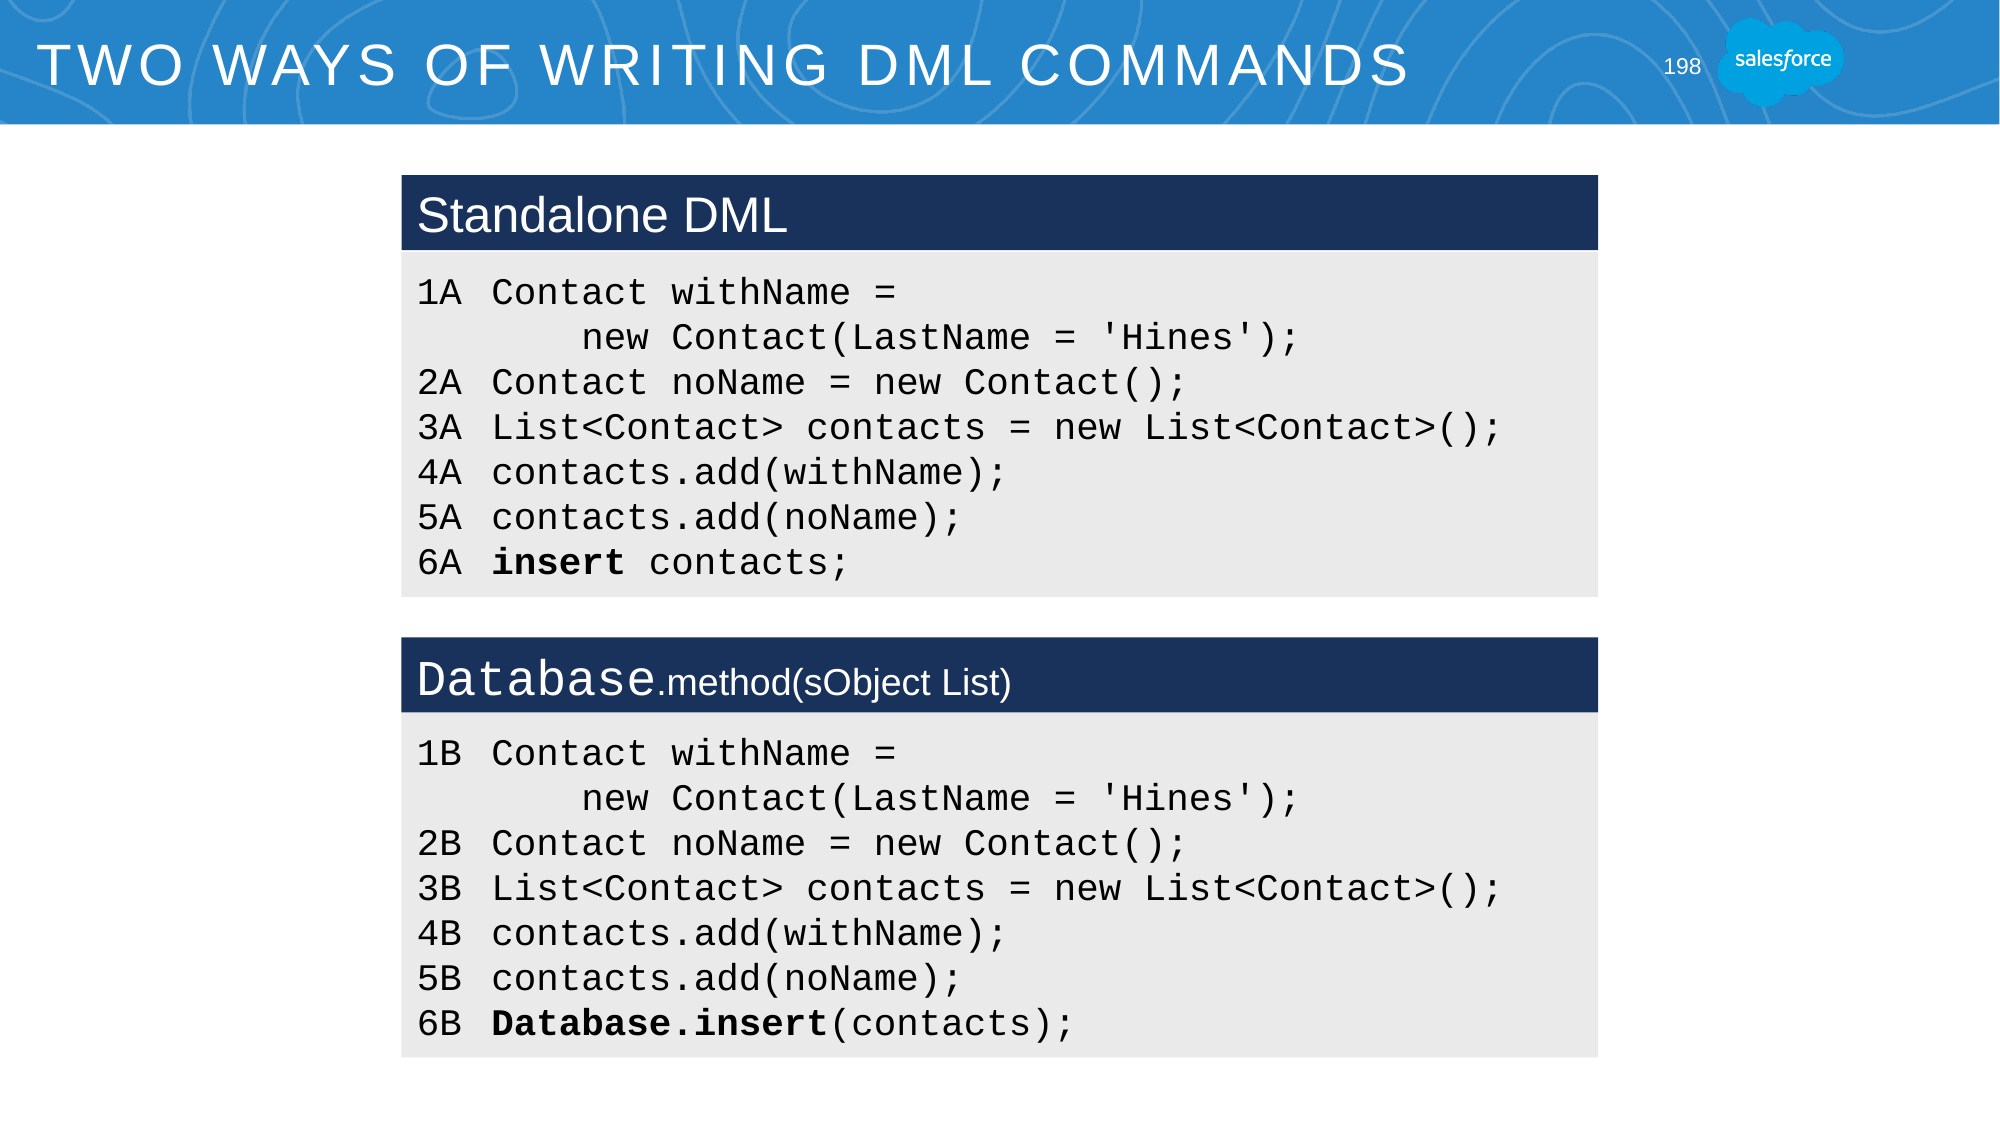

# Two Ways of Writing DML Commands
198
Standalone DML
Contact withName =
    new Contact(LastName = 'Hines');
Contact noName = new Contact();
List<Contact> contacts = new List<Contact>();
contacts.add(withName);
contacts.add(noName);
insert contacts;
1A

2A
3A
4A
5A
6A
Database.method(sObject List)
Contact withName =
    new Contact(LastName = 'Hines');
Contact noName = new Contact();
List<Contact> contacts = new List<Contact>();
contacts.add(withName);
contacts.add(noName);
Database.insert(contacts);
1B

2B
3B
4B
5B
6B